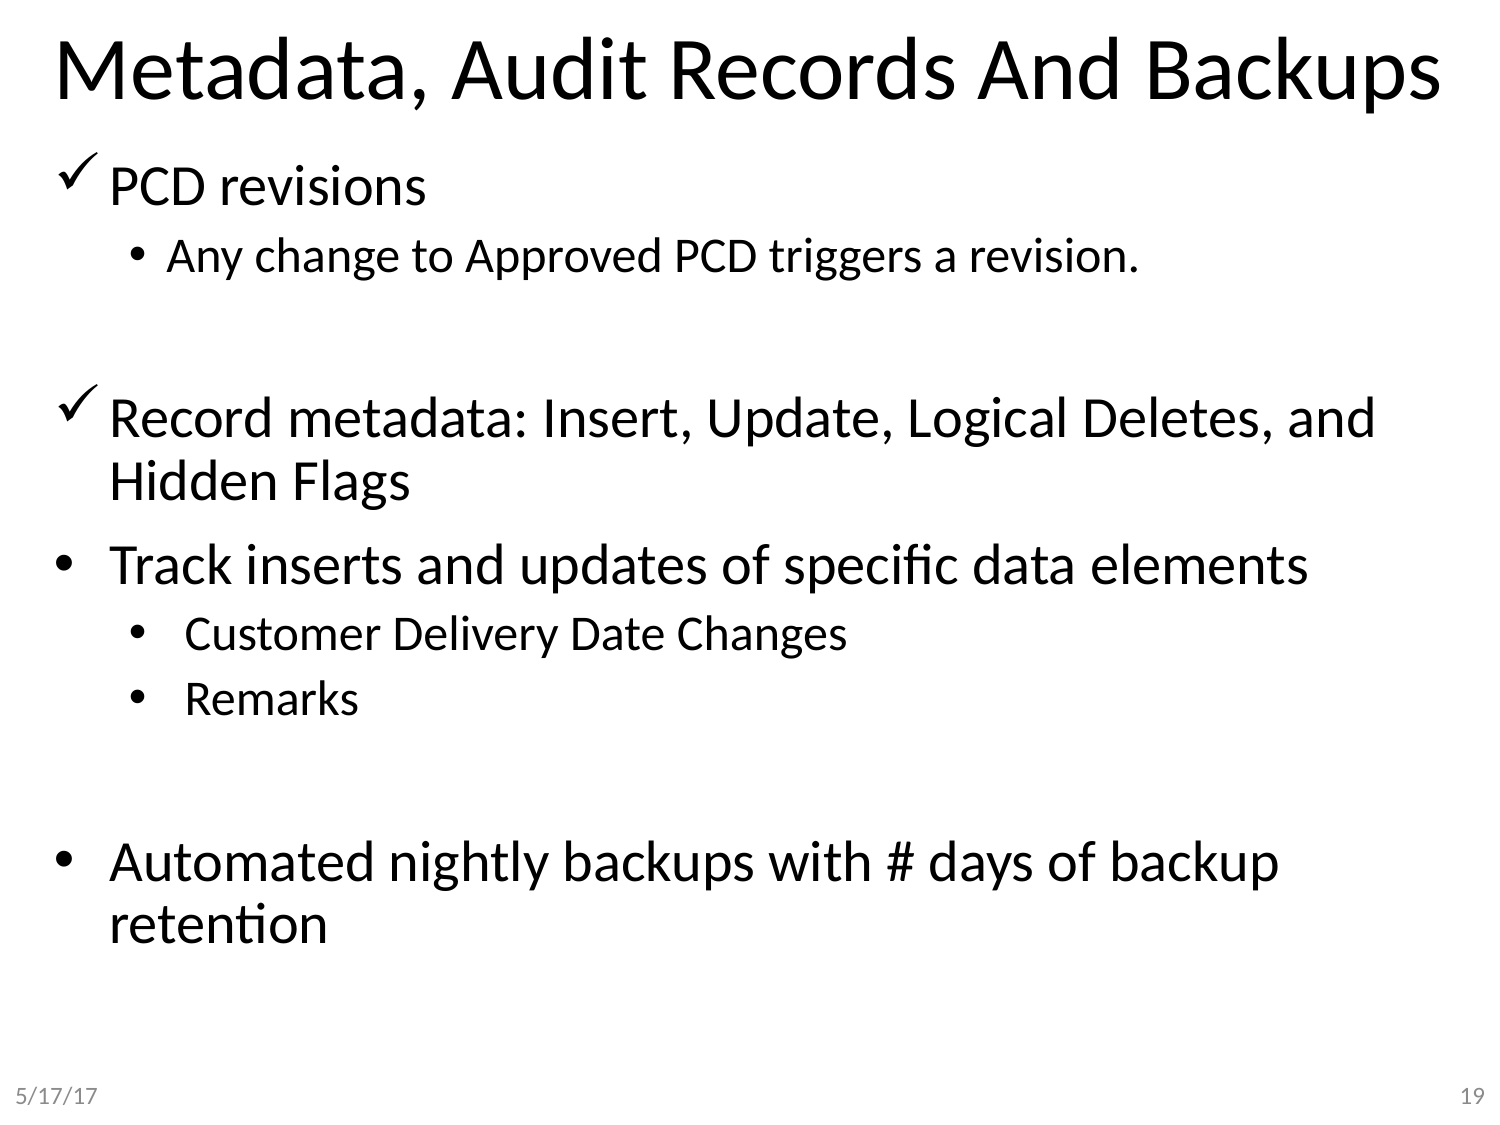

# Metadata, Audit Records And Backups
PCD revisions
Any change to Approved PCD triggers a revision.

Record metadata: Insert, Update, Logical Deletes, and Hidden Flags
Track inserts and updates of specific data elements
Customer Delivery Date Changes
Remarks

Automated nightly backups with # days of backup retention

19
5/17/17